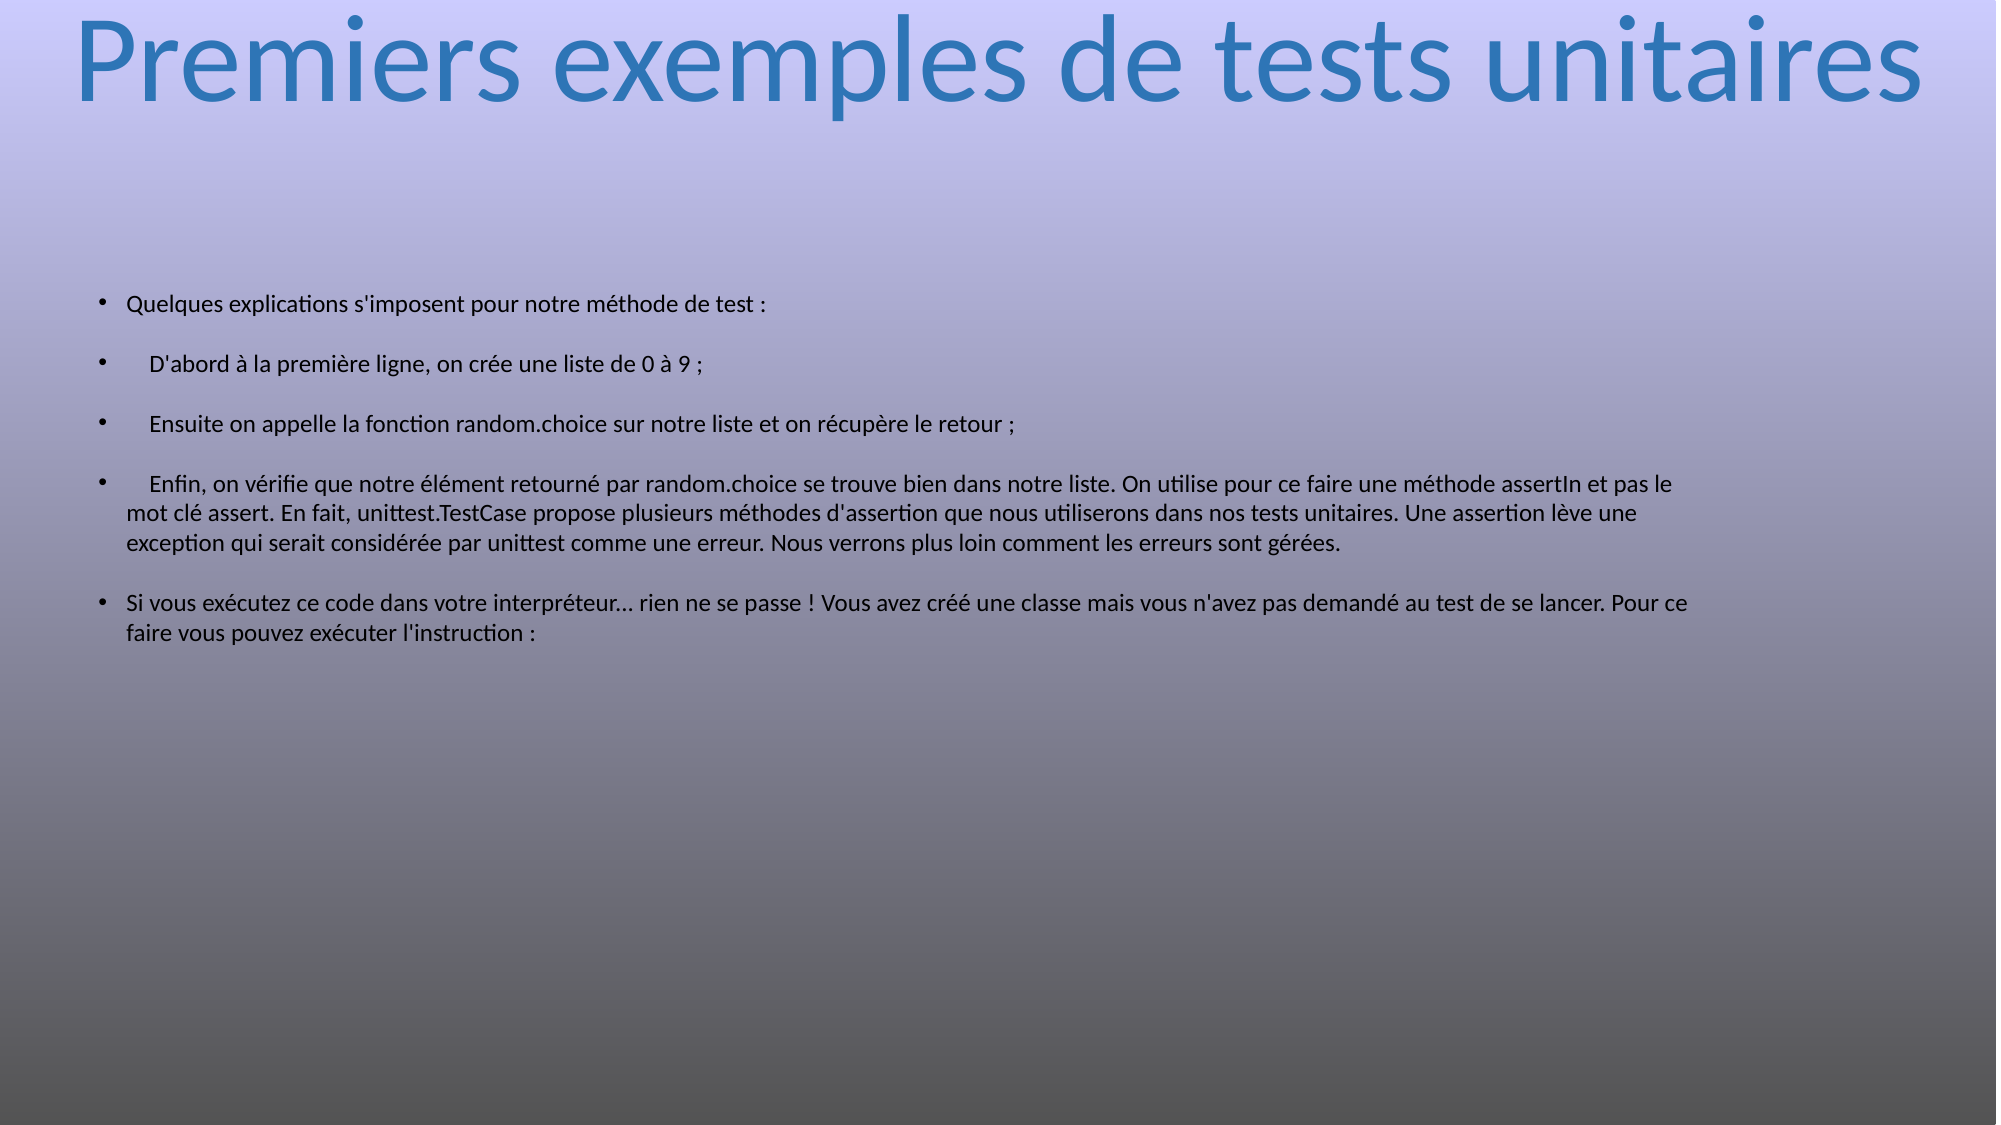

# Premiers exemples de tests unitaires
Quelques explications s'imposent pour notre méthode de test :

    D'abord à la première ligne, on crée une liste de 0 à 9 ;

    Ensuite on appelle la fonction random.choice sur notre liste et on récupère le retour ;

    Enfin, on vérifie que notre élément retourné par random.choice se trouve bien dans notre liste. On utilise pour ce faire une méthode assertIn et pas le mot clé assert. En fait, unittest.TestCase propose plusieurs méthodes d'assertion que nous utiliserons dans nos tests unitaires. Une assertion lève une exception qui serait considérée par unittest comme une erreur. Nous verrons plus loin comment les erreurs sont gérées.

Si vous exécutez ce code dans votre interpréteur... rien ne se passe ! Vous avez créé une classe mais vous n'avez pas demandé au test de se lancer. Pour ce faire vous pouvez exécuter l'instruction :

576